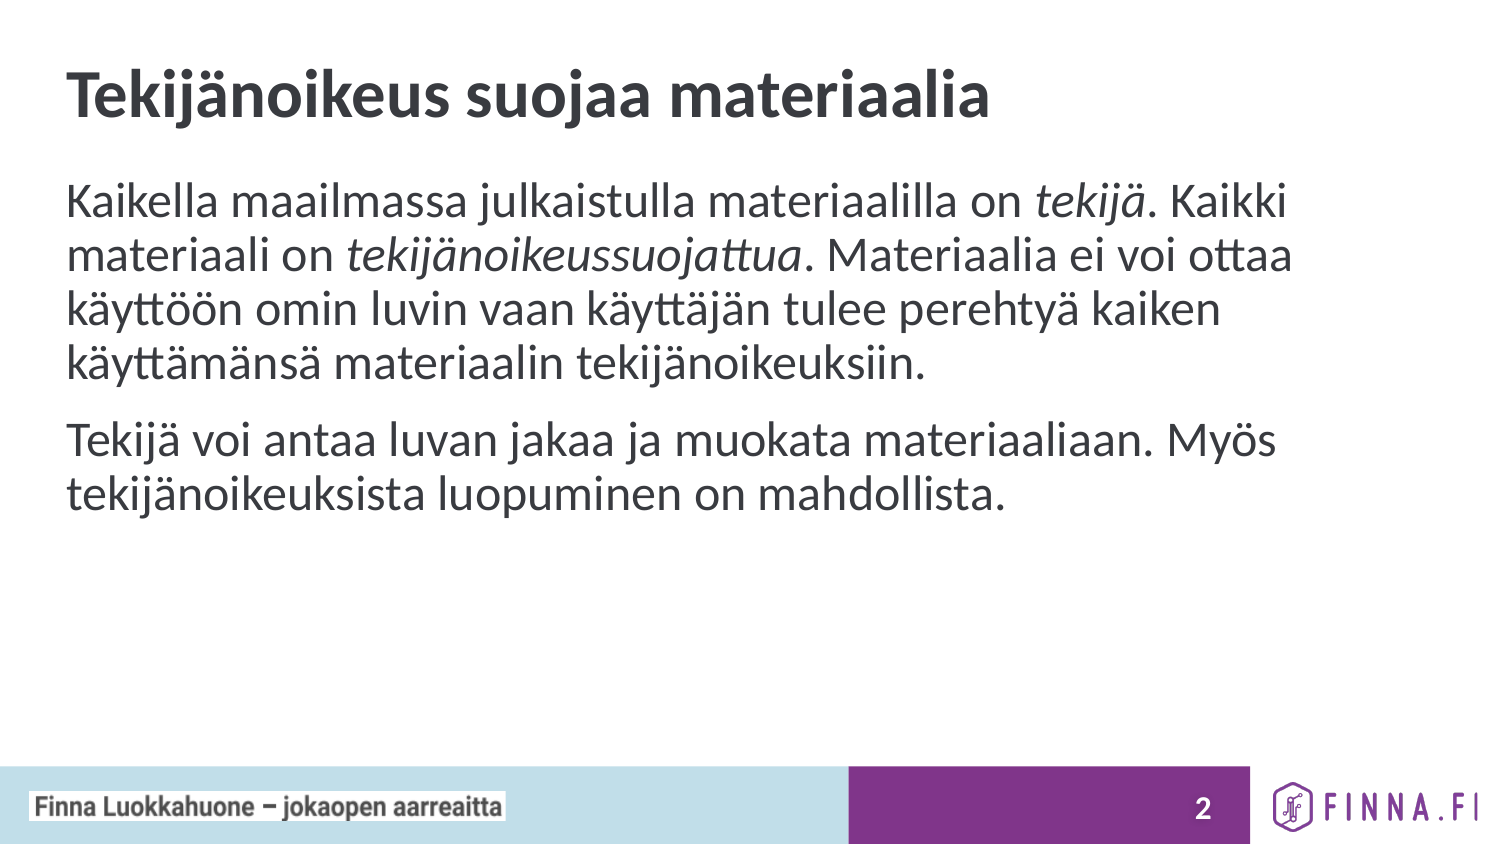

# Tekijänoikeus suojaa materiaalia
Kaikella maailmassa julkaistulla materiaalilla on tekijä. Kaikki materiaali on tekijänoikeussuojattua. Materiaalia ei voi ottaa käyttöön omin luvin vaan käyttäjän tulee perehtyä kaiken käyttämänsä materiaalin tekijänoikeuksiin.
Tekijä voi antaa luvan jakaa ja muokata materiaaliaan. Myös tekijänoikeuksista luopuminen on mahdollista.
2